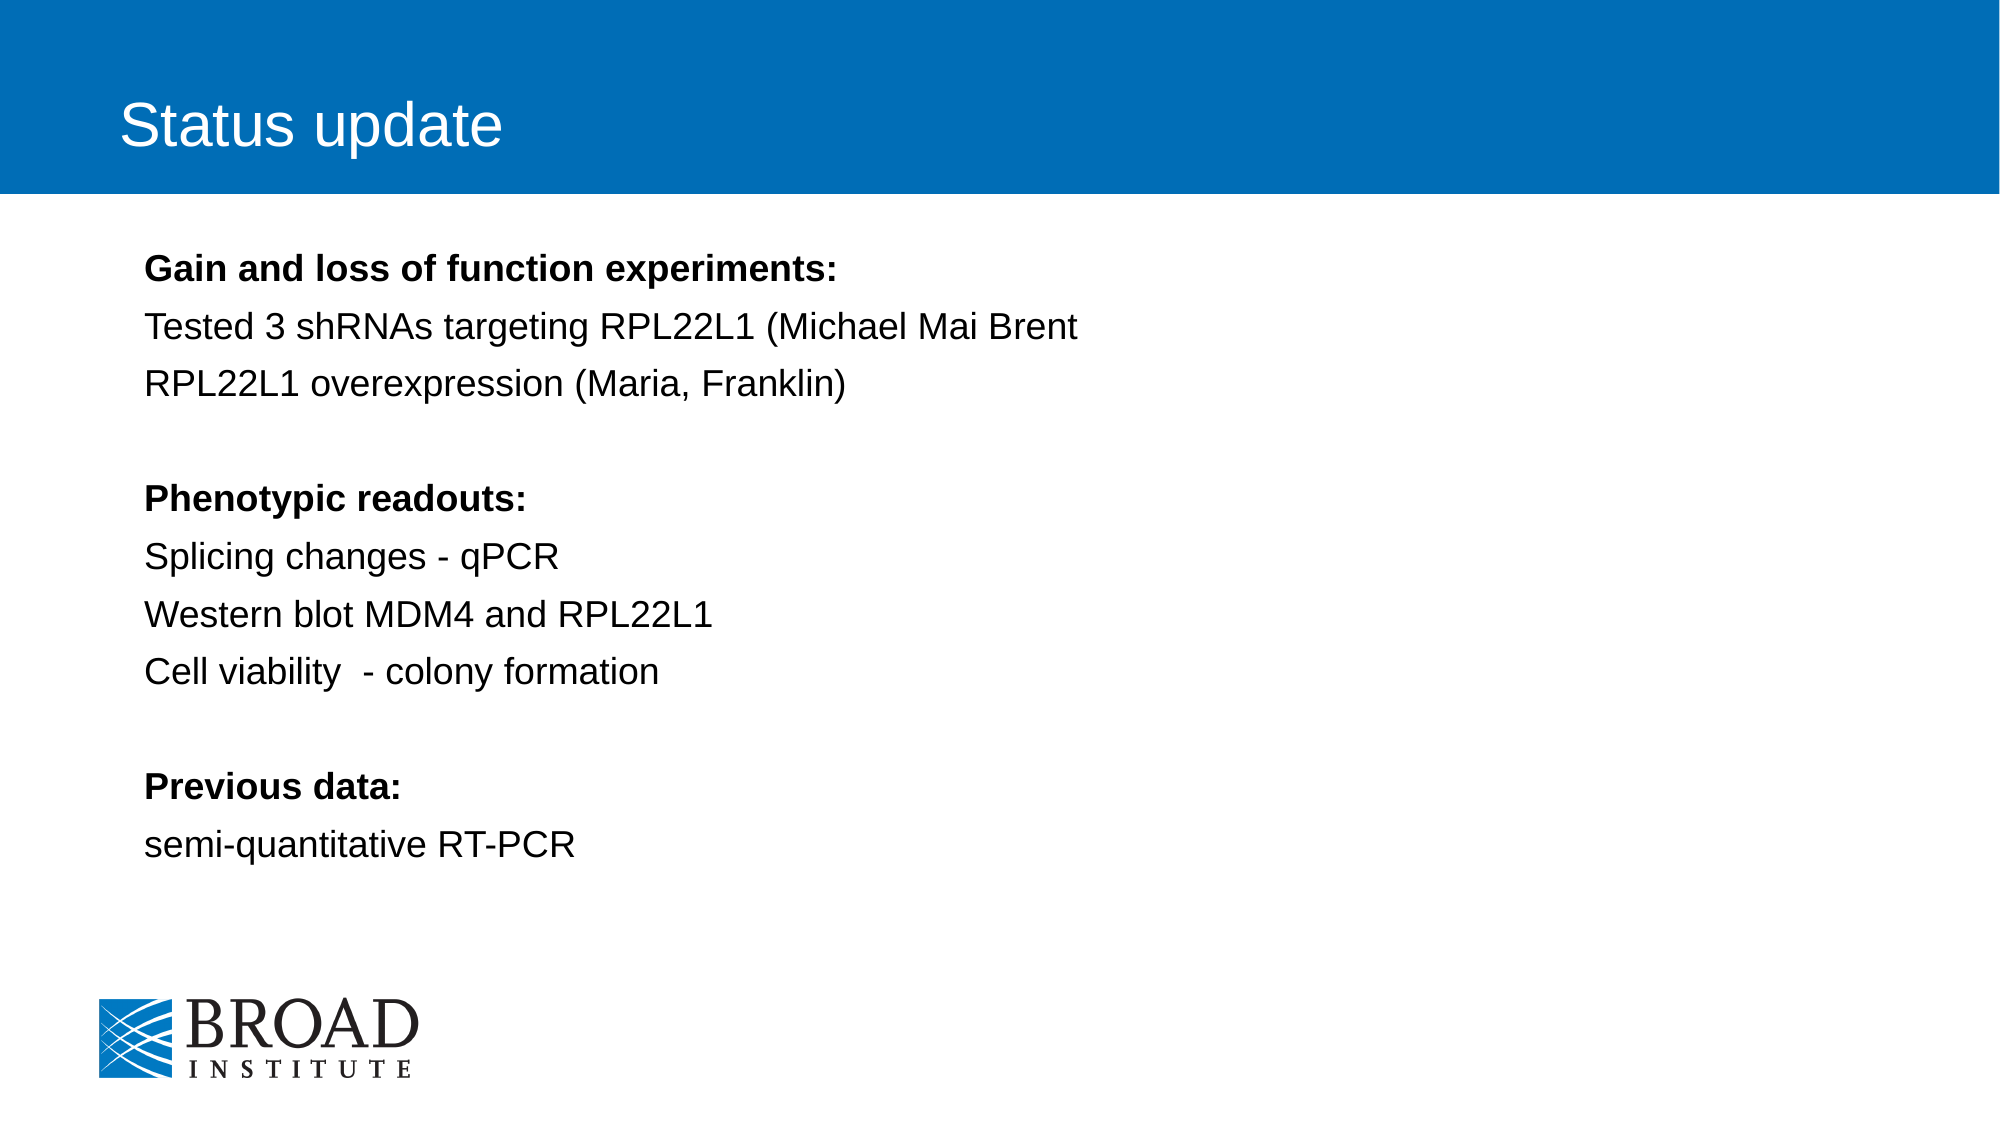

# Status update
Gain and loss of function experiments:
Tested 3 shRNAs targeting RPL22L1 (Michael Mai Brent
RPL22L1 overexpression (Maria, Franklin)

Phenotypic readouts:
Splicing changes - qPCR
Western blot MDM4 and RPL22L1
Cell viability  - colony formation

Previous data:
semi-quantitative RT-PCR